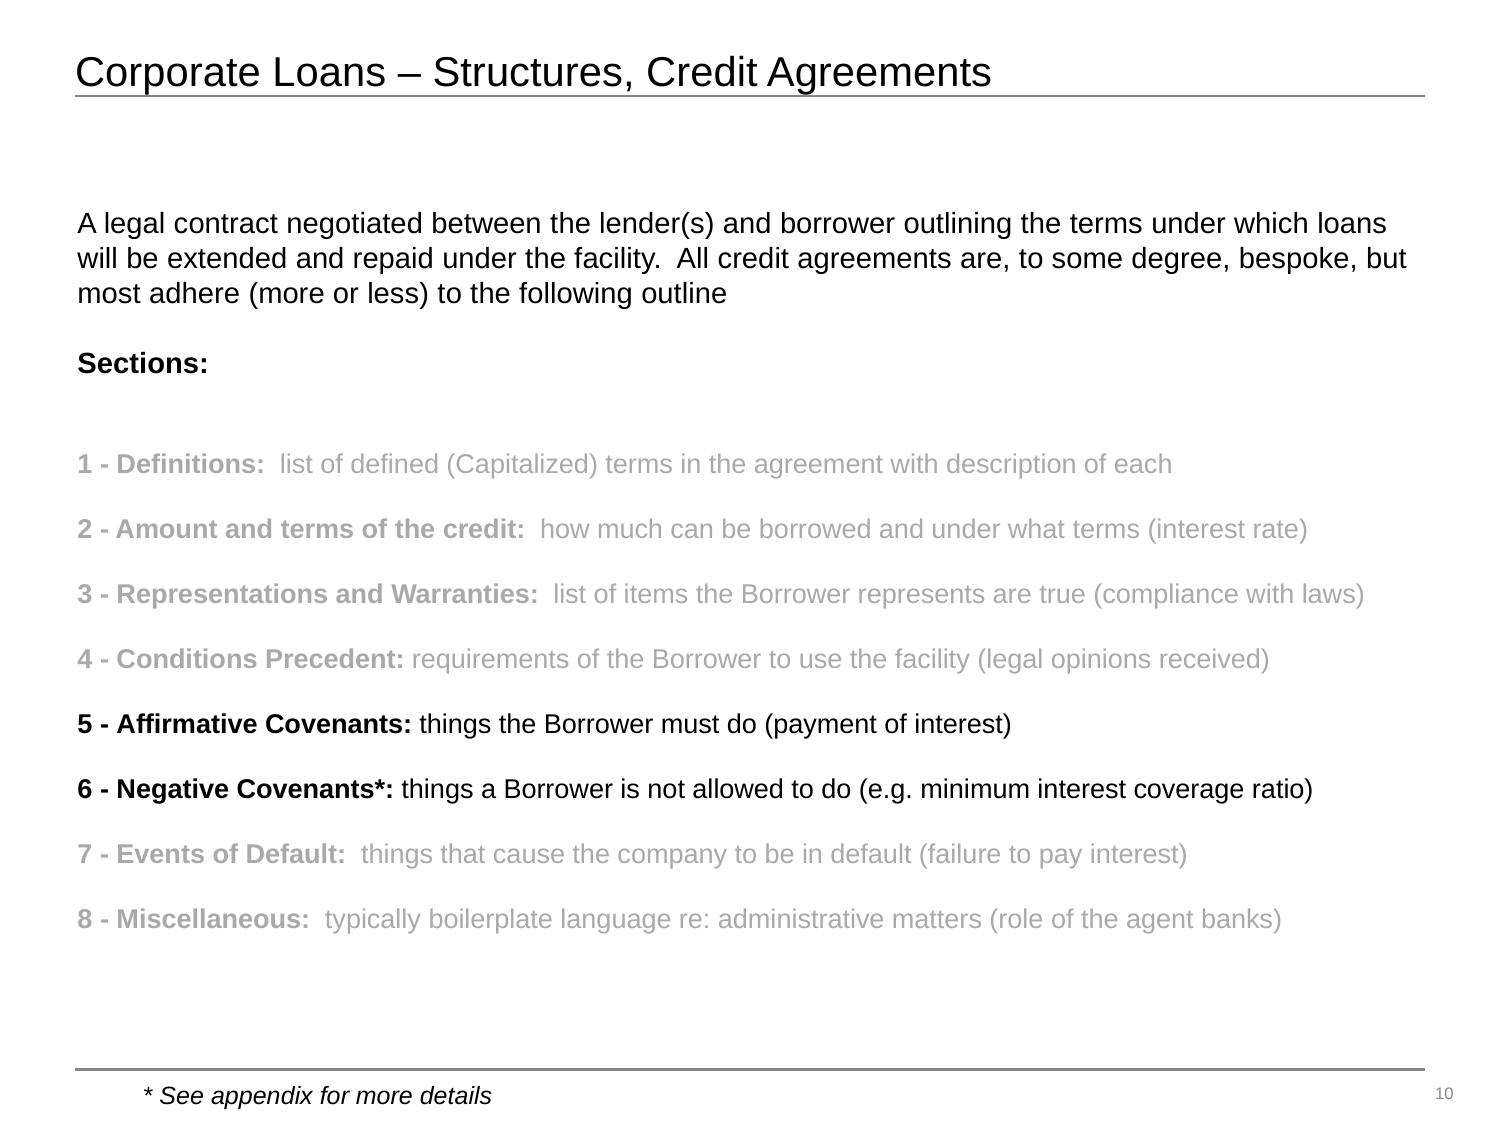

# Corporate Loans – Structures, Credit Agreements
A legal contract negotiated between the lender(s) and borrower outlining the terms under which loans will be extended and repaid under the facility.  All credit agreements are, to some degree, bespoke, but most adhere (more or less) to the following outline

Sections:

1 - Definitions:  list of defined (Capitalized) terms in the agreement with description of each
2 - Amount and terms of the credit:  how much can be borrowed and under what terms (interest rate)
3 - Representations and Warranties:  list of items the Borrower represents are true (compliance with laws)
4 - Conditions Precedent: requirements of the Borrower to use the facility (legal opinions received)
5 - Affirmative Covenants: things the Borrower must do (payment of interest)
6 - Negative Covenants*: things a Borrower is not allowed to do (e.g. minimum interest coverage ratio)
7 - Events of Default:  things that cause the company to be in default (failure to pay interest)
8 - Miscellaneous:  typically boilerplate language re: administrative matters (role of the agent banks)

* See appendix for more details